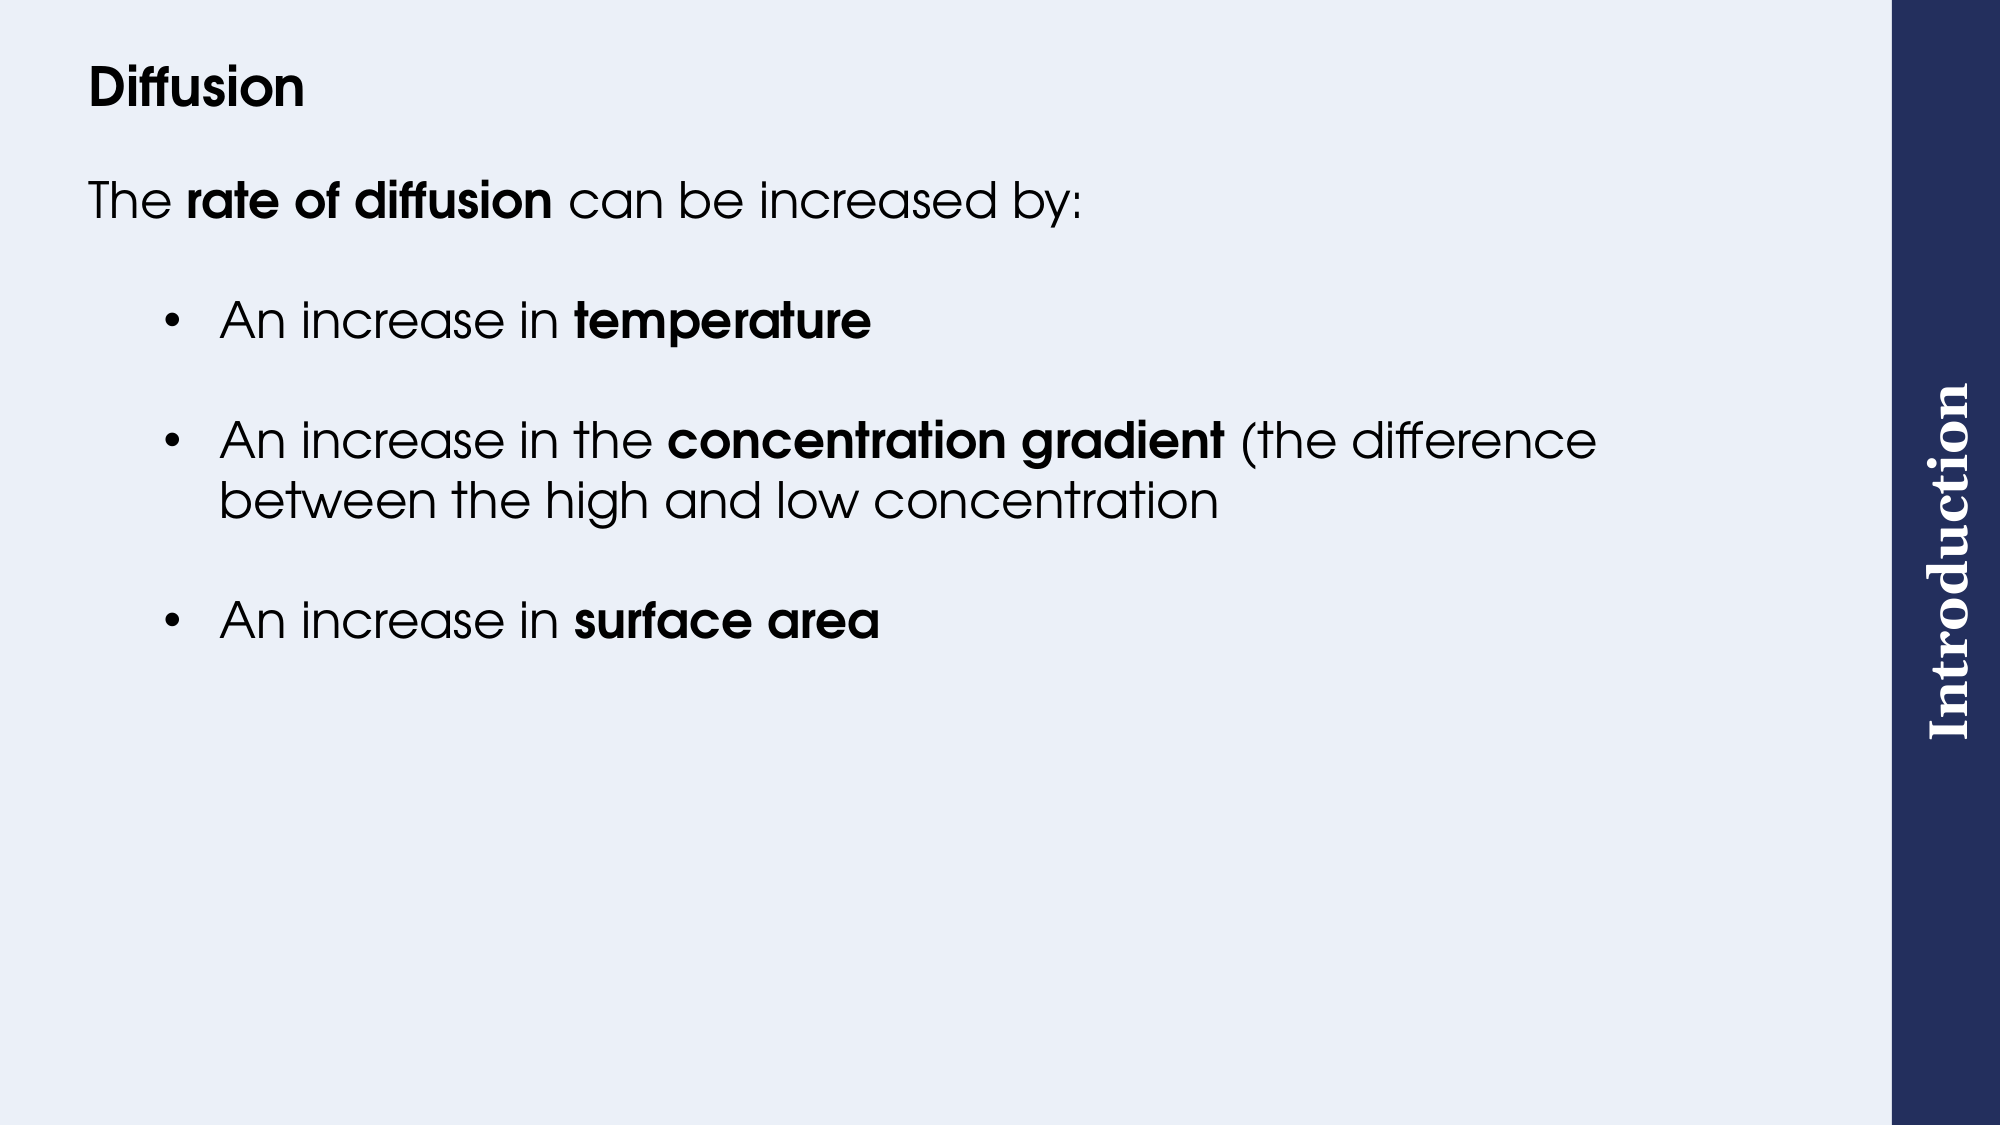

# Diffusion
The rate of diffusion can be increased by:

An increase in temperature

An increase in the concentration gradient (the difference between the high and low concentration

An increase in surface area